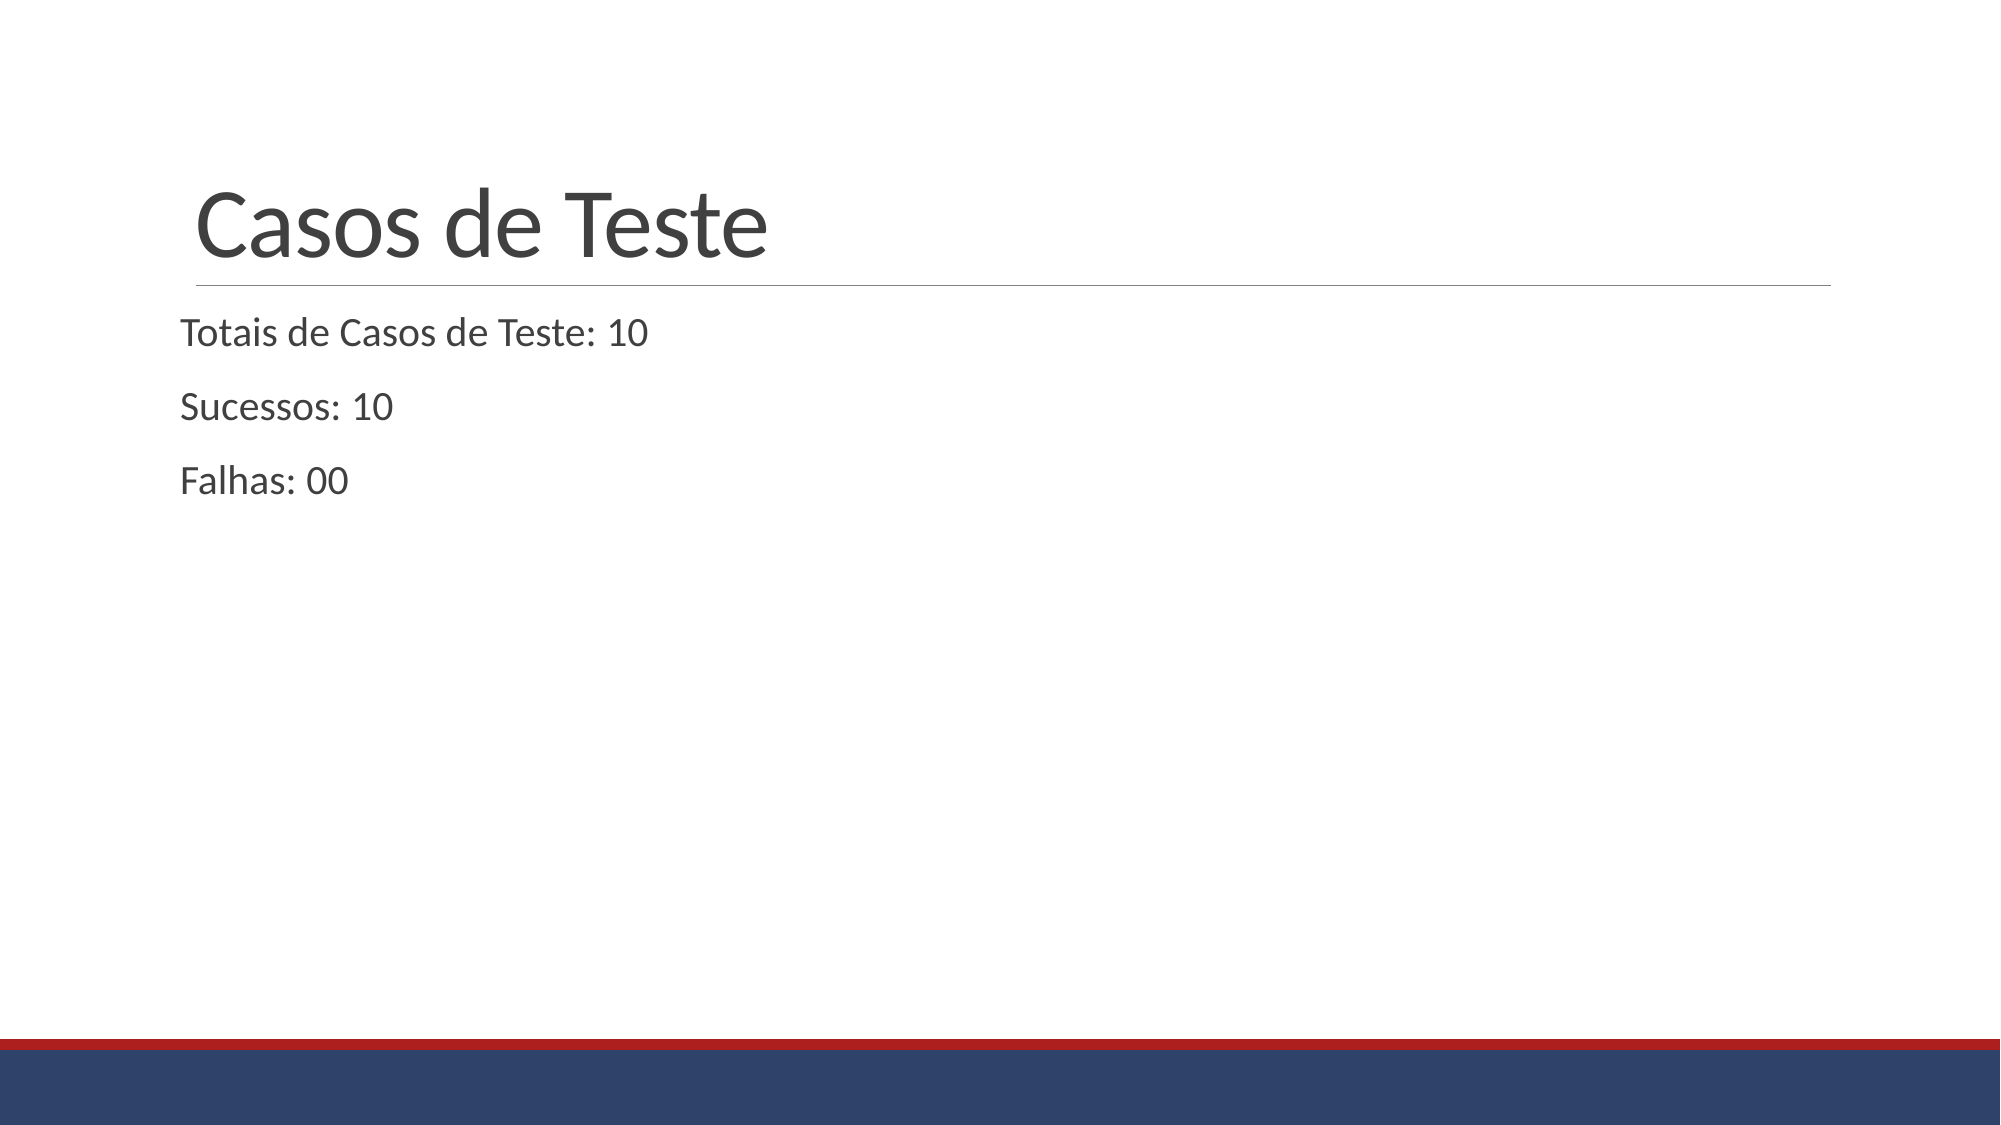

# Casos de Teste
Totais de Casos de Teste: 10
Sucessos: 10
Falhas: 00